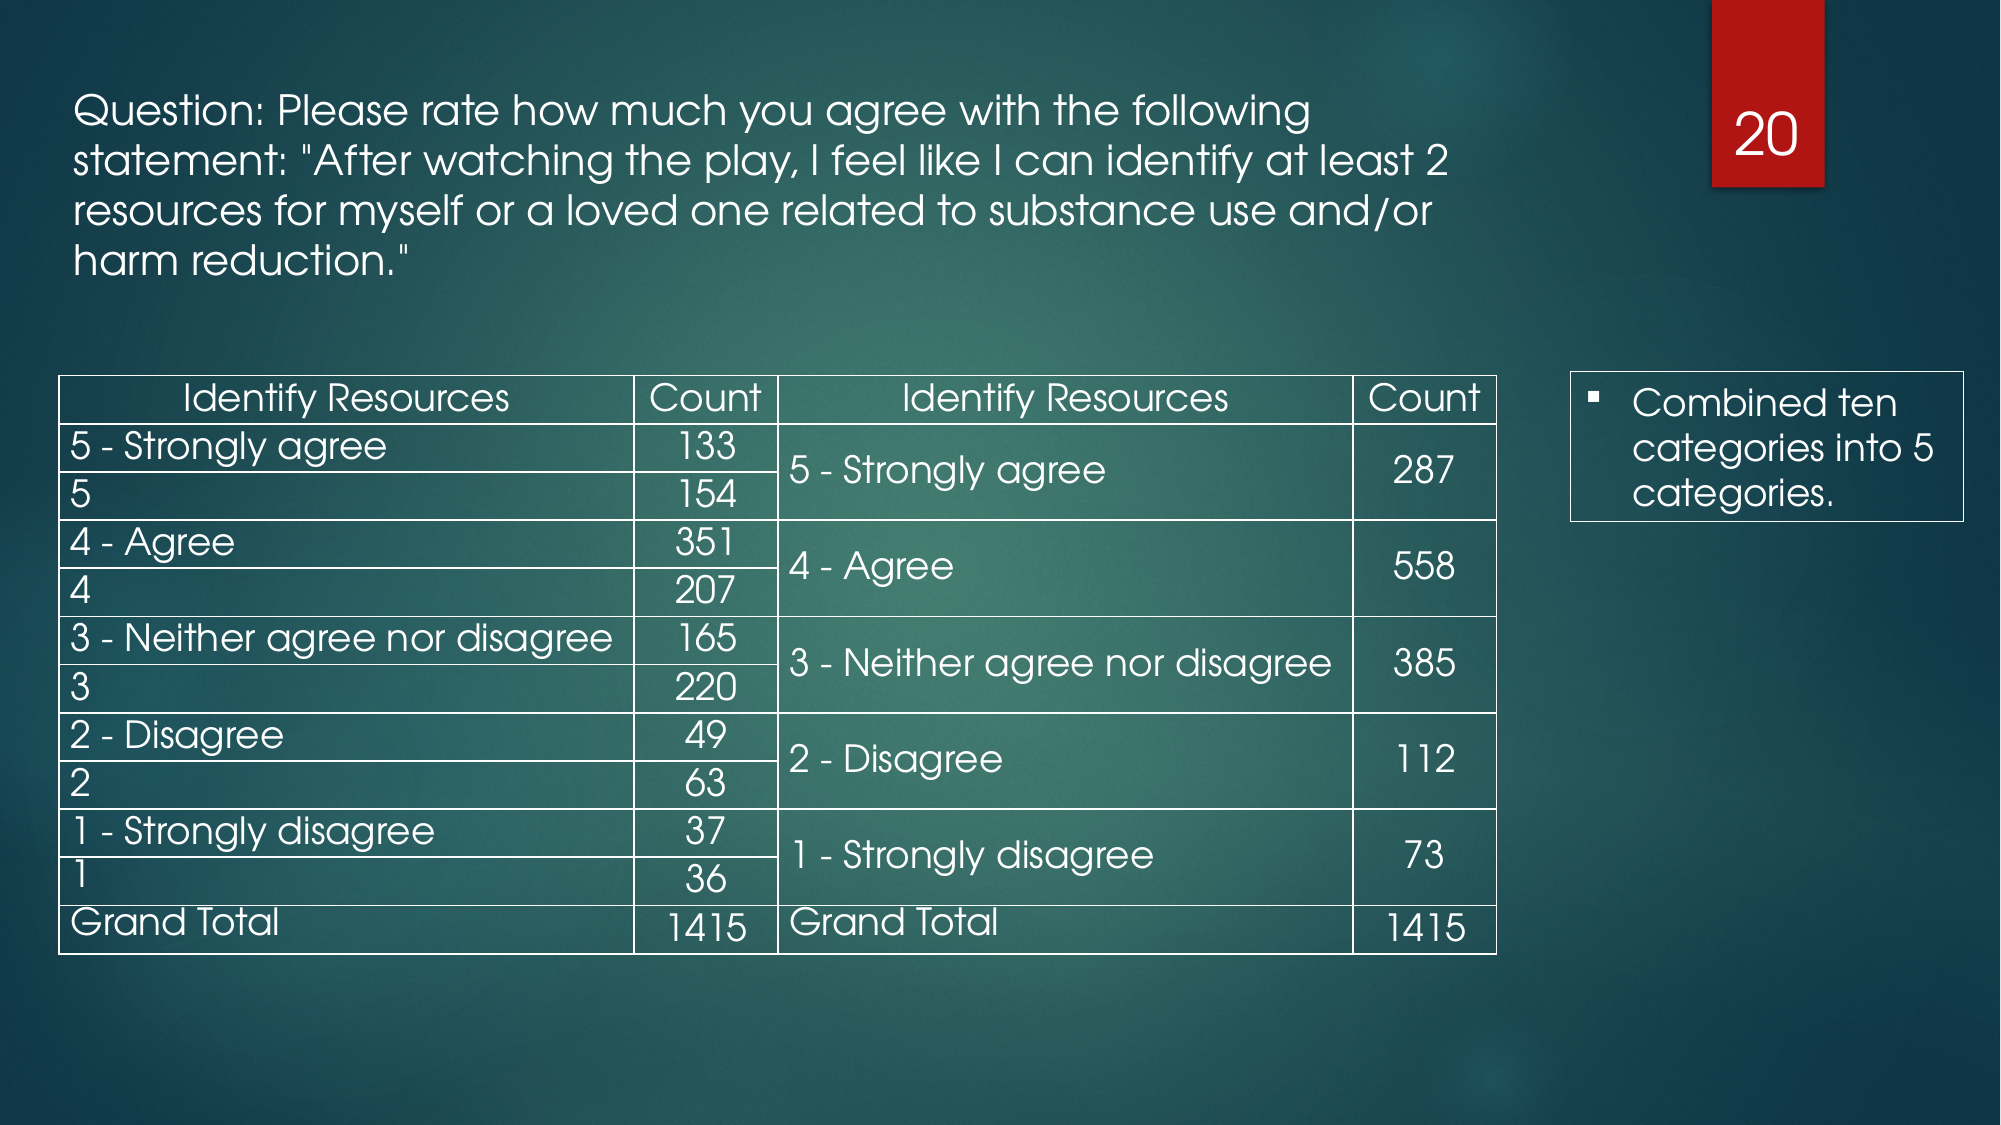

20
Question: Please rate how much you agree with the following statement: "After watching the play, I feel like I can identify at least 2 resources for myself or a loved one related to substance use and/or harm reduction."
Combined ten categories into 5 categories.
| Identify Resources | Count | Identify Resources | Count |
| --- | --- | --- | --- |
| 5 - Strongly agree | 133 | 5 - Strongly agree | 287 |
| 5 | 154 |  |  |
| 4 - Agree | 351 | 4 - Agree | 558 |
| 4 | 207 |  |  |
| 3 - Neither agree nor disagree | 165 | 3 - Neither agree nor disagree | 385 |
| 3 | 220 |  |  |
| 2 - Disagree | 49 | 2 - Disagree | 112 |
| 2 | 63 |  |  |
| 1 - Strongly disagree | 37 | 1 - Strongly disagree | 73 |
| 1 | 36 |  |  |
| Grand Total | 1415 | Grand Total | 1415 |